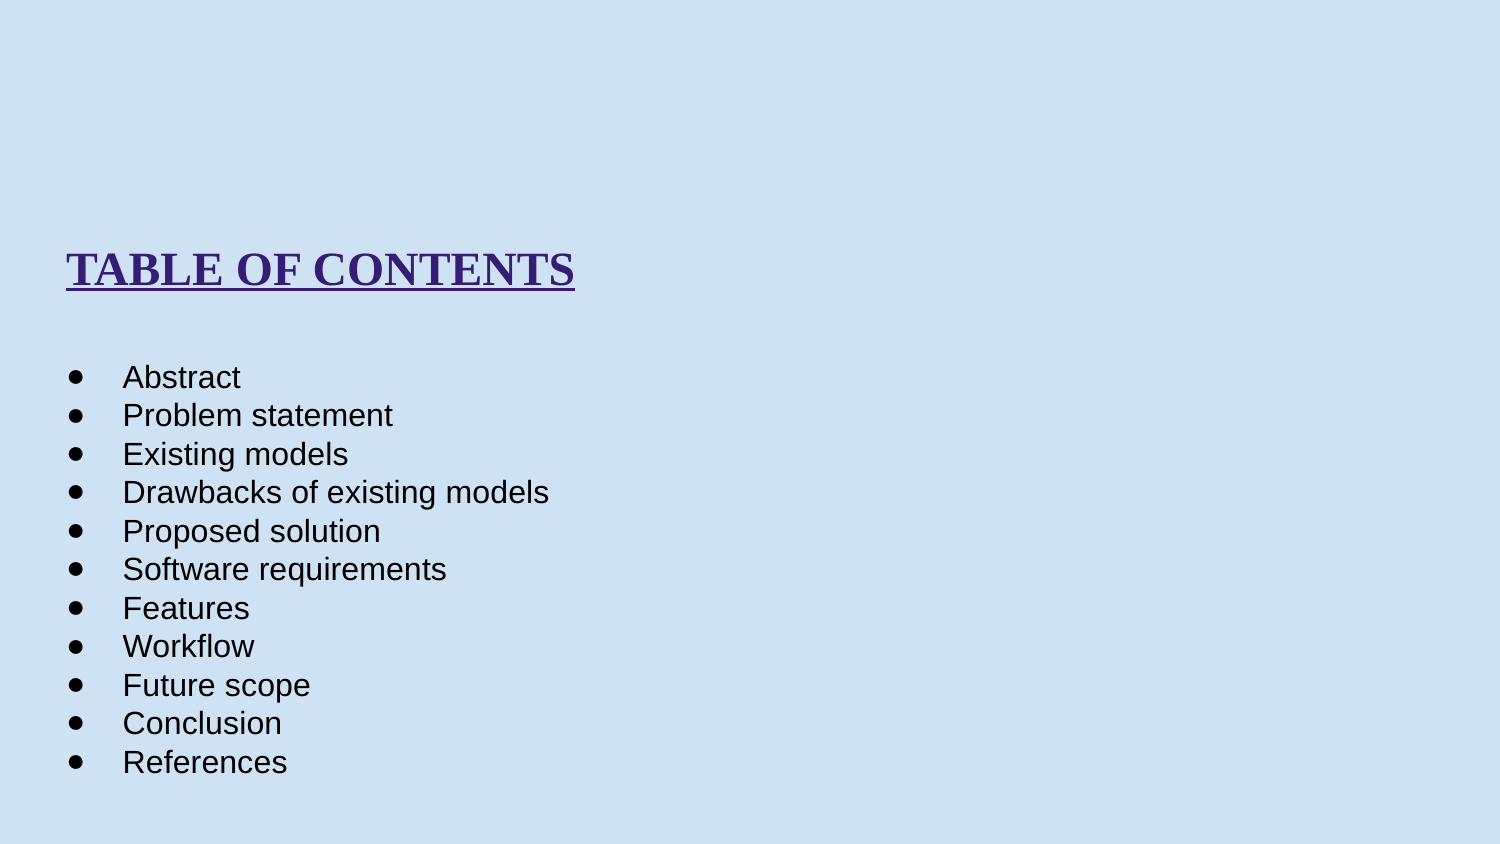

# TABLE OF CONTENTS

Abstract
Problem statement
Existing models
Drawbacks of existing models
Proposed solution
Software requirements
Features
Workflow
Future scope
Conclusion
References